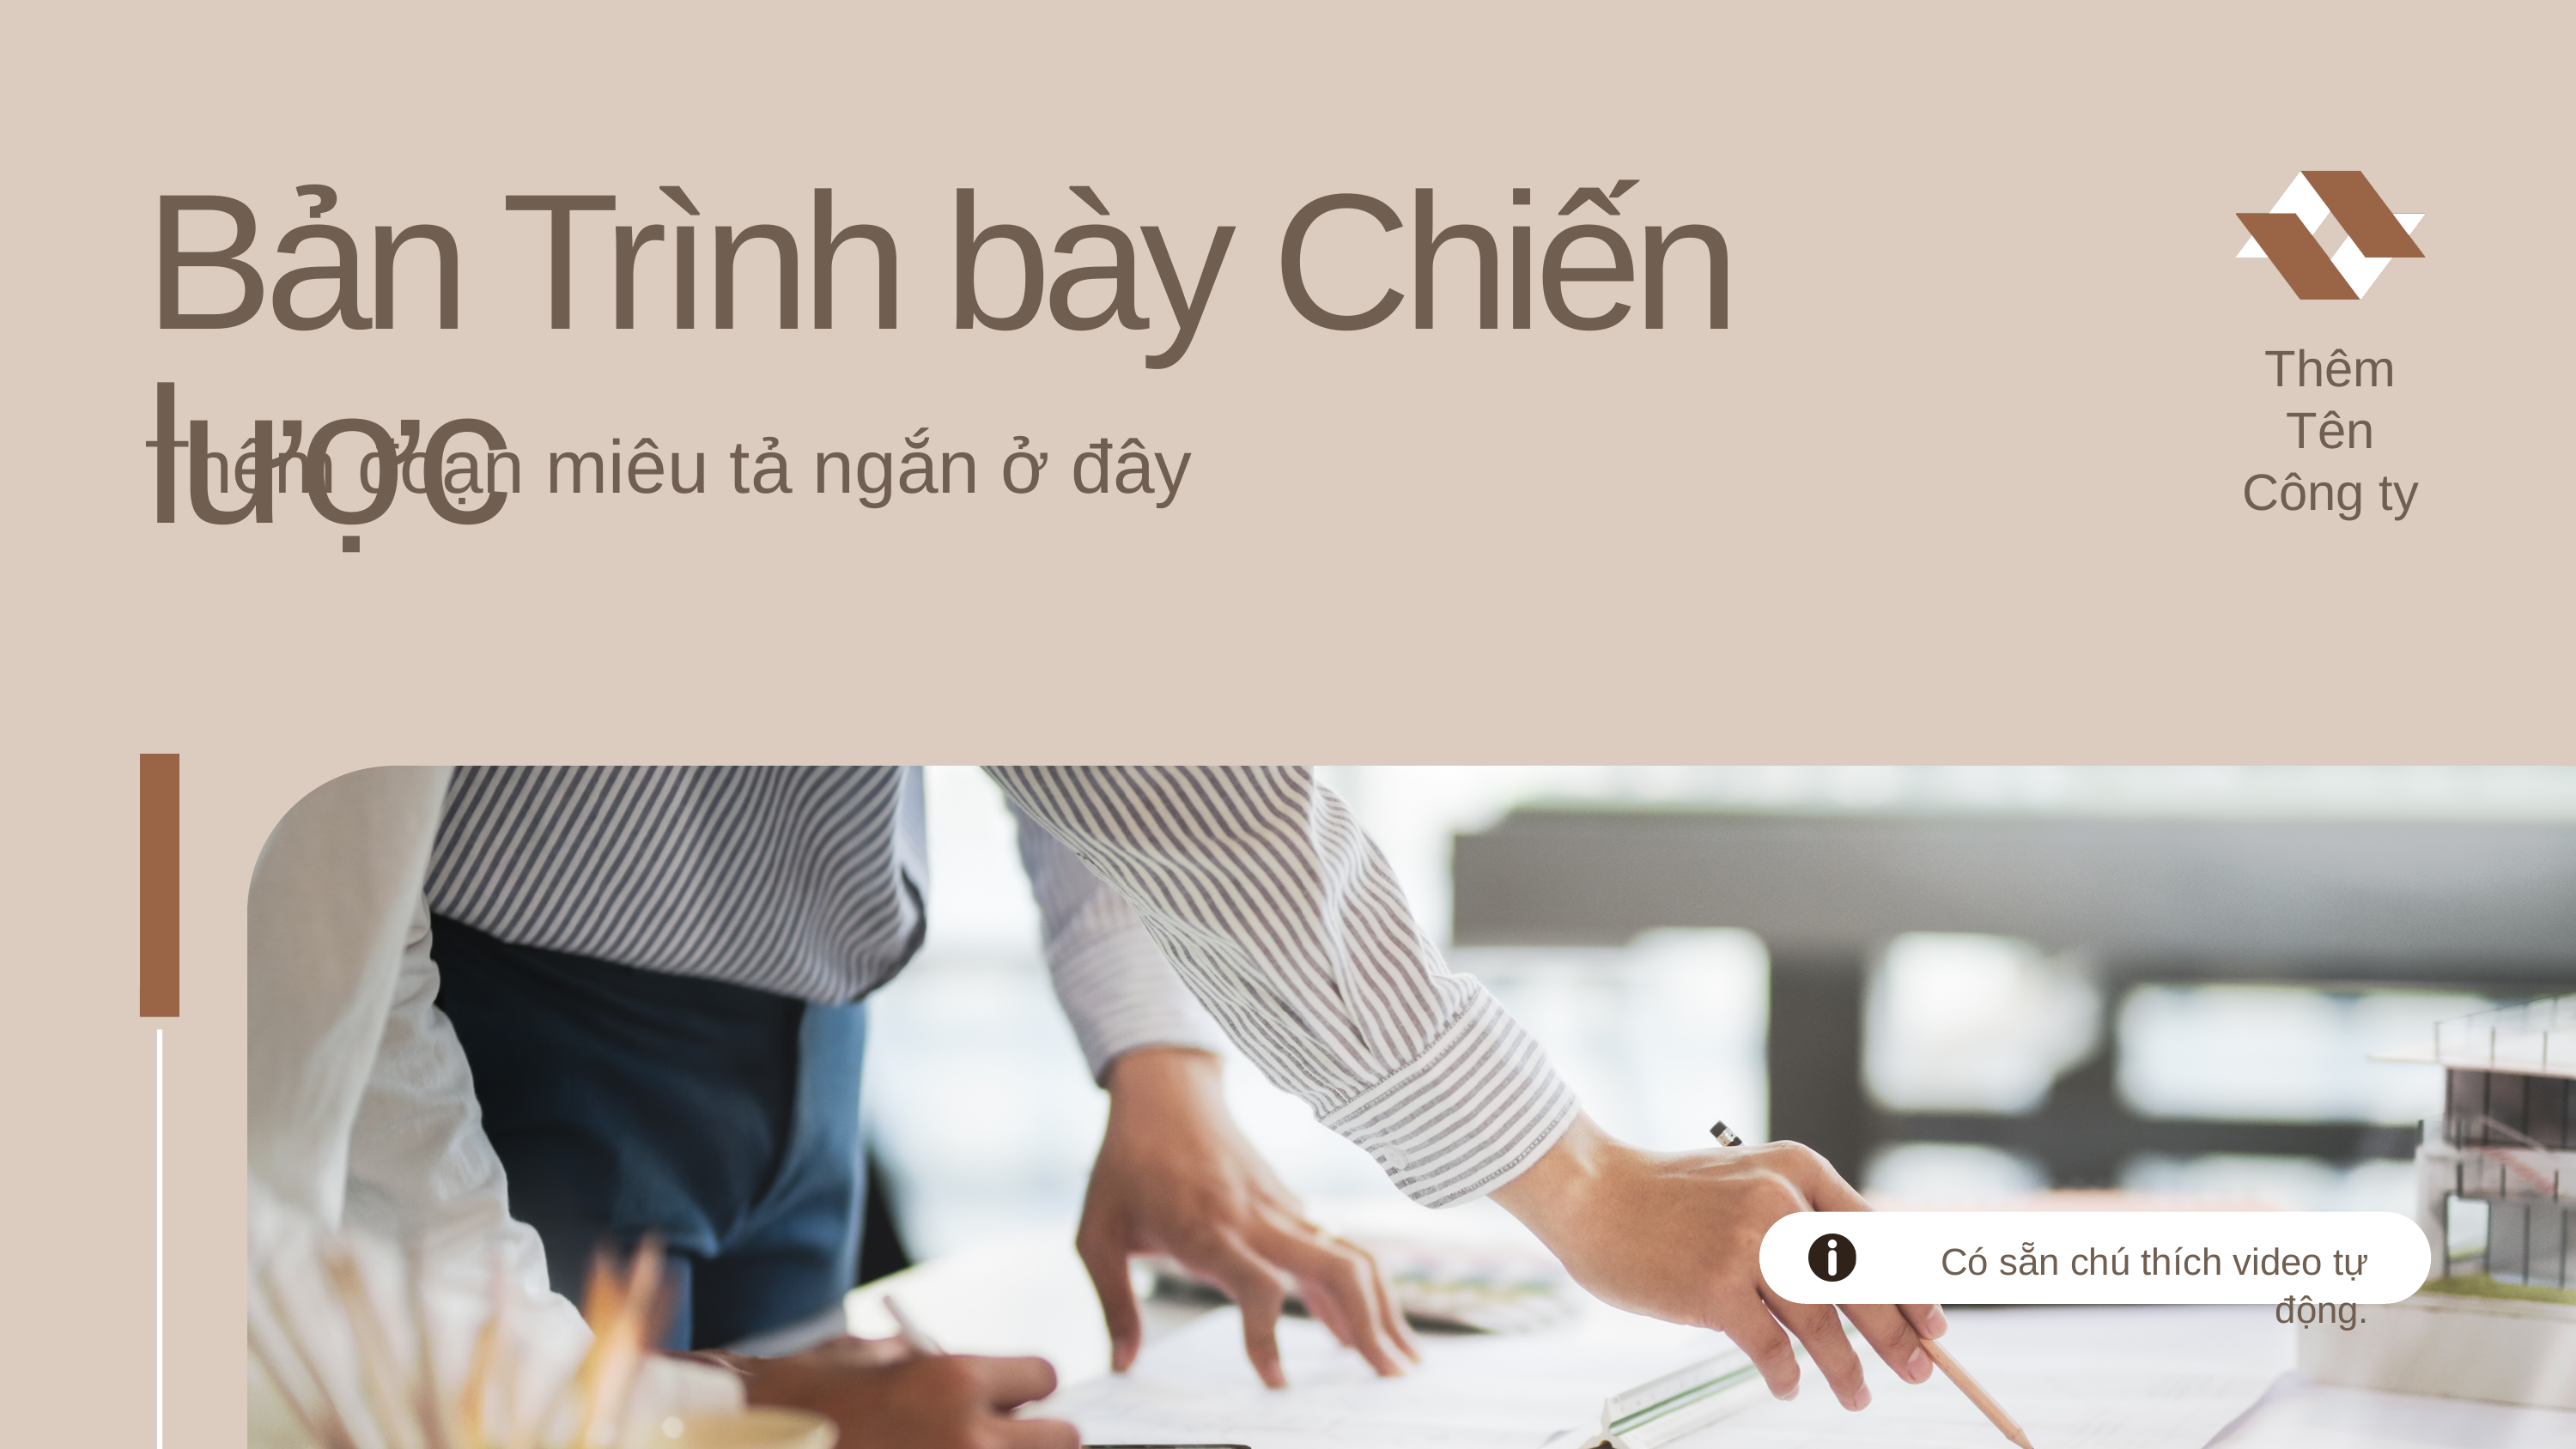

Thêm
Tên
Công ty
Bản Trình bày Chiến lược
Thêm đoạn miêu tả ngắn ở đây

Có sẵn chú thích video tự động.